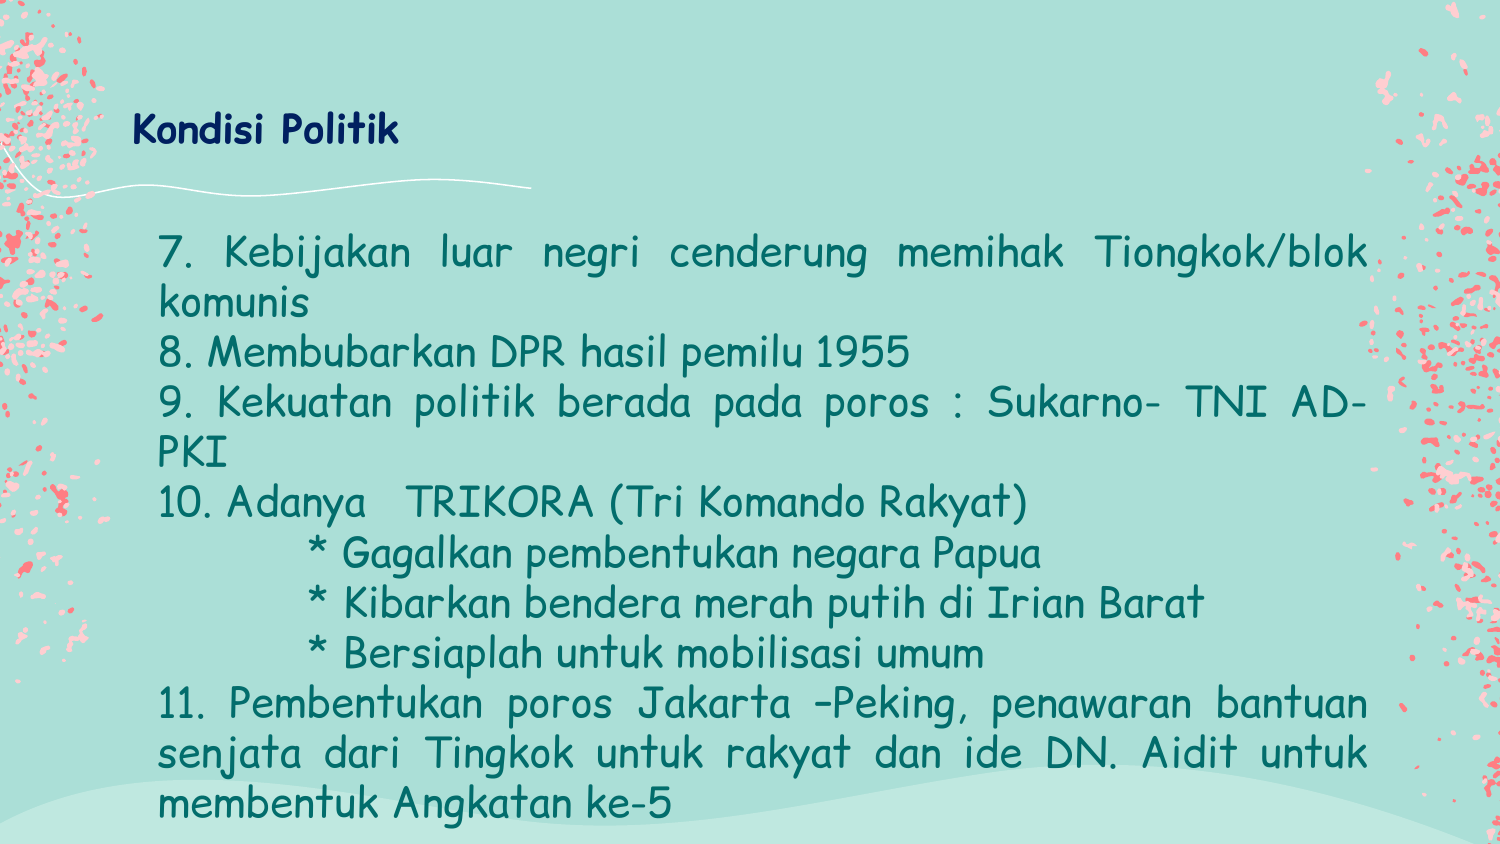

# Kondisi Politik
7. Kebijakan luar negri cenderung memihak Tiongkok/blok komunis
8. Membubarkan DPR hasil pemilu 1955
9. Kekuatan politik berada pada poros : Sukarno- TNI AD- PKI
10. Adanya   TRIKORA (Tri Komando Rakyat)
	* Gagalkan pembentukan negara Papua
	* Kibarkan bendera merah putih di Irian Barat
	* Bersiaplah untuk mobilisasi umum
11. Pembentukan poros Jakarta –Peking, penawaran bantuan senjata dari Tingkok untuk rakyat dan ide DN. Aidit untuk membentuk Angkatan ke-5